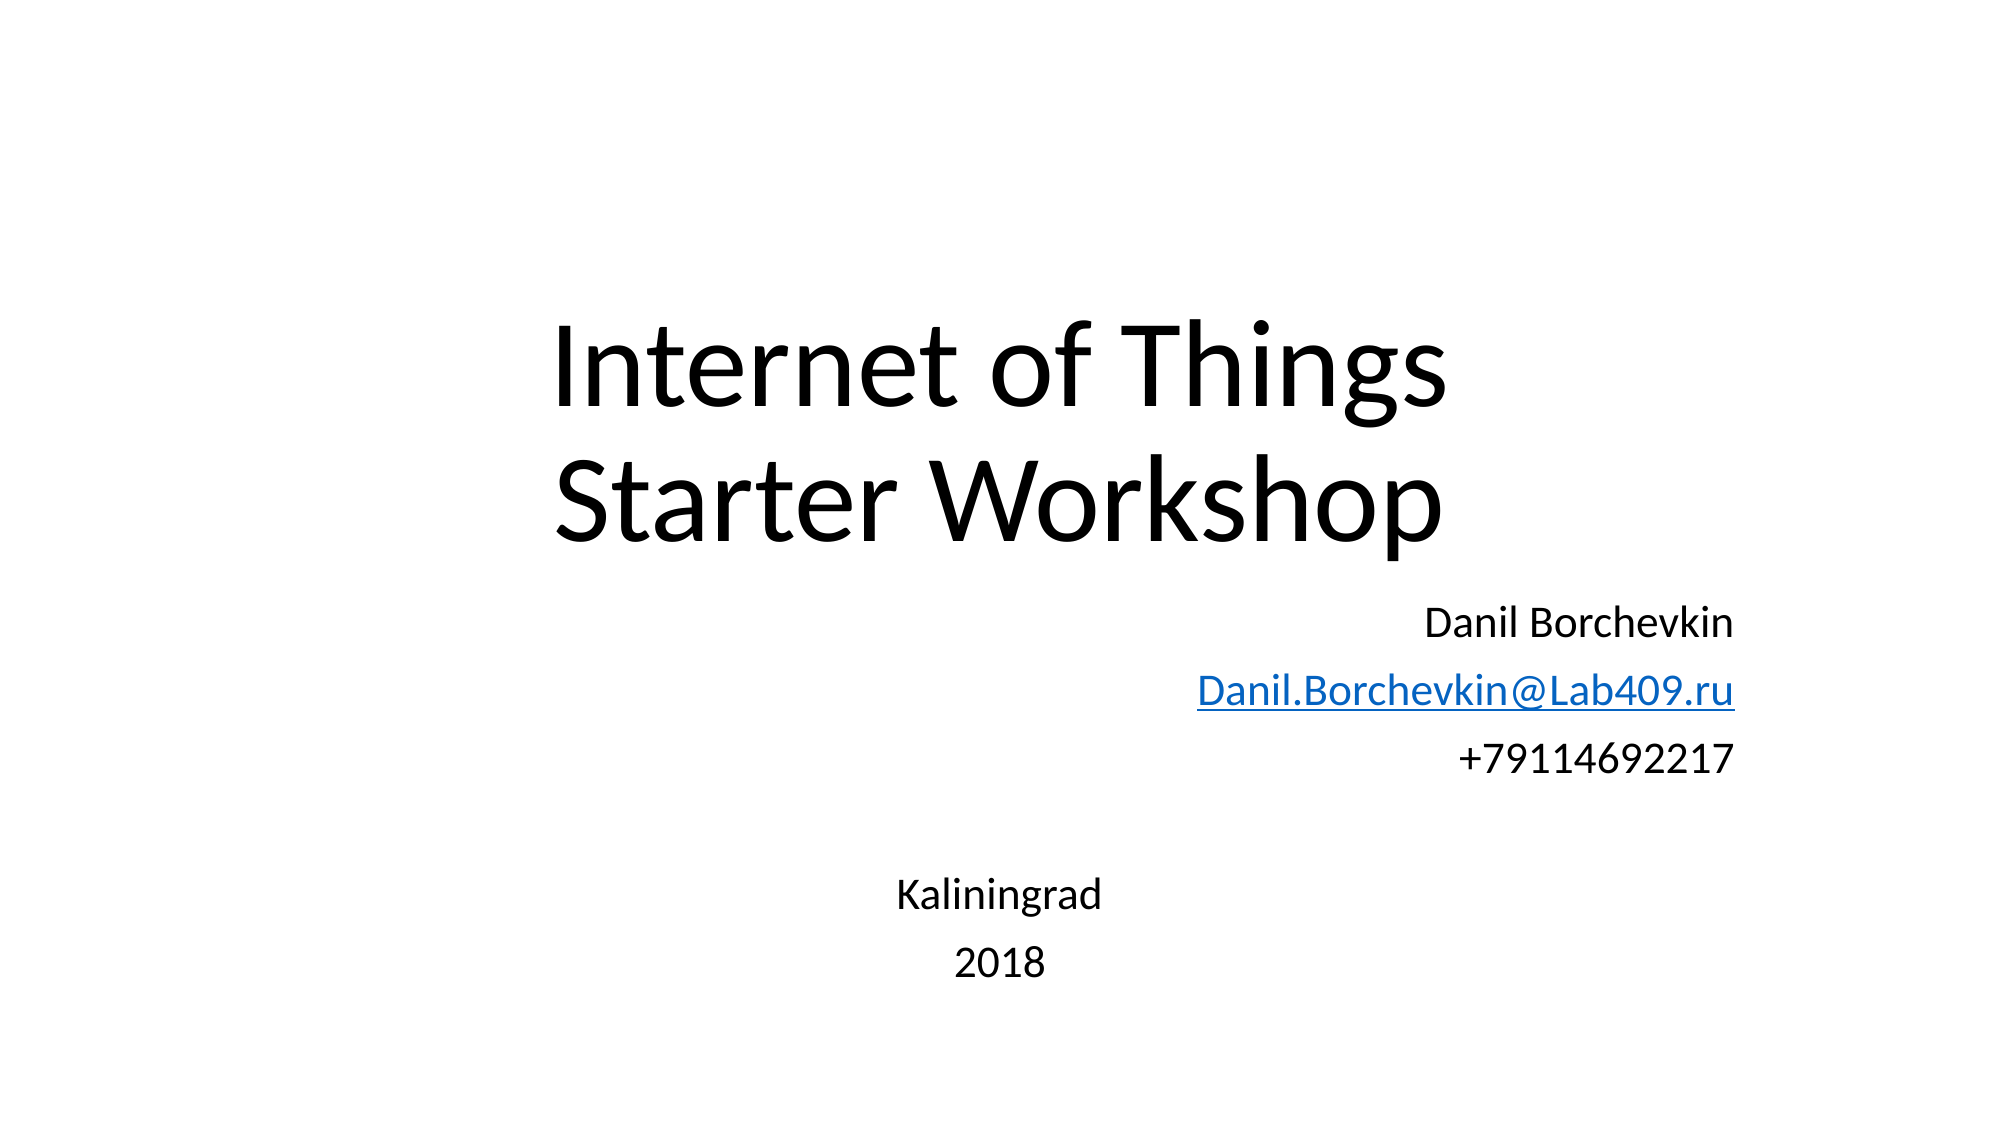

# Internet of Things Starter Workshop
Danil Borchevkin
Danil.Borchevkin@Lab409.ru
+79114692217

Kaliningrad
2018